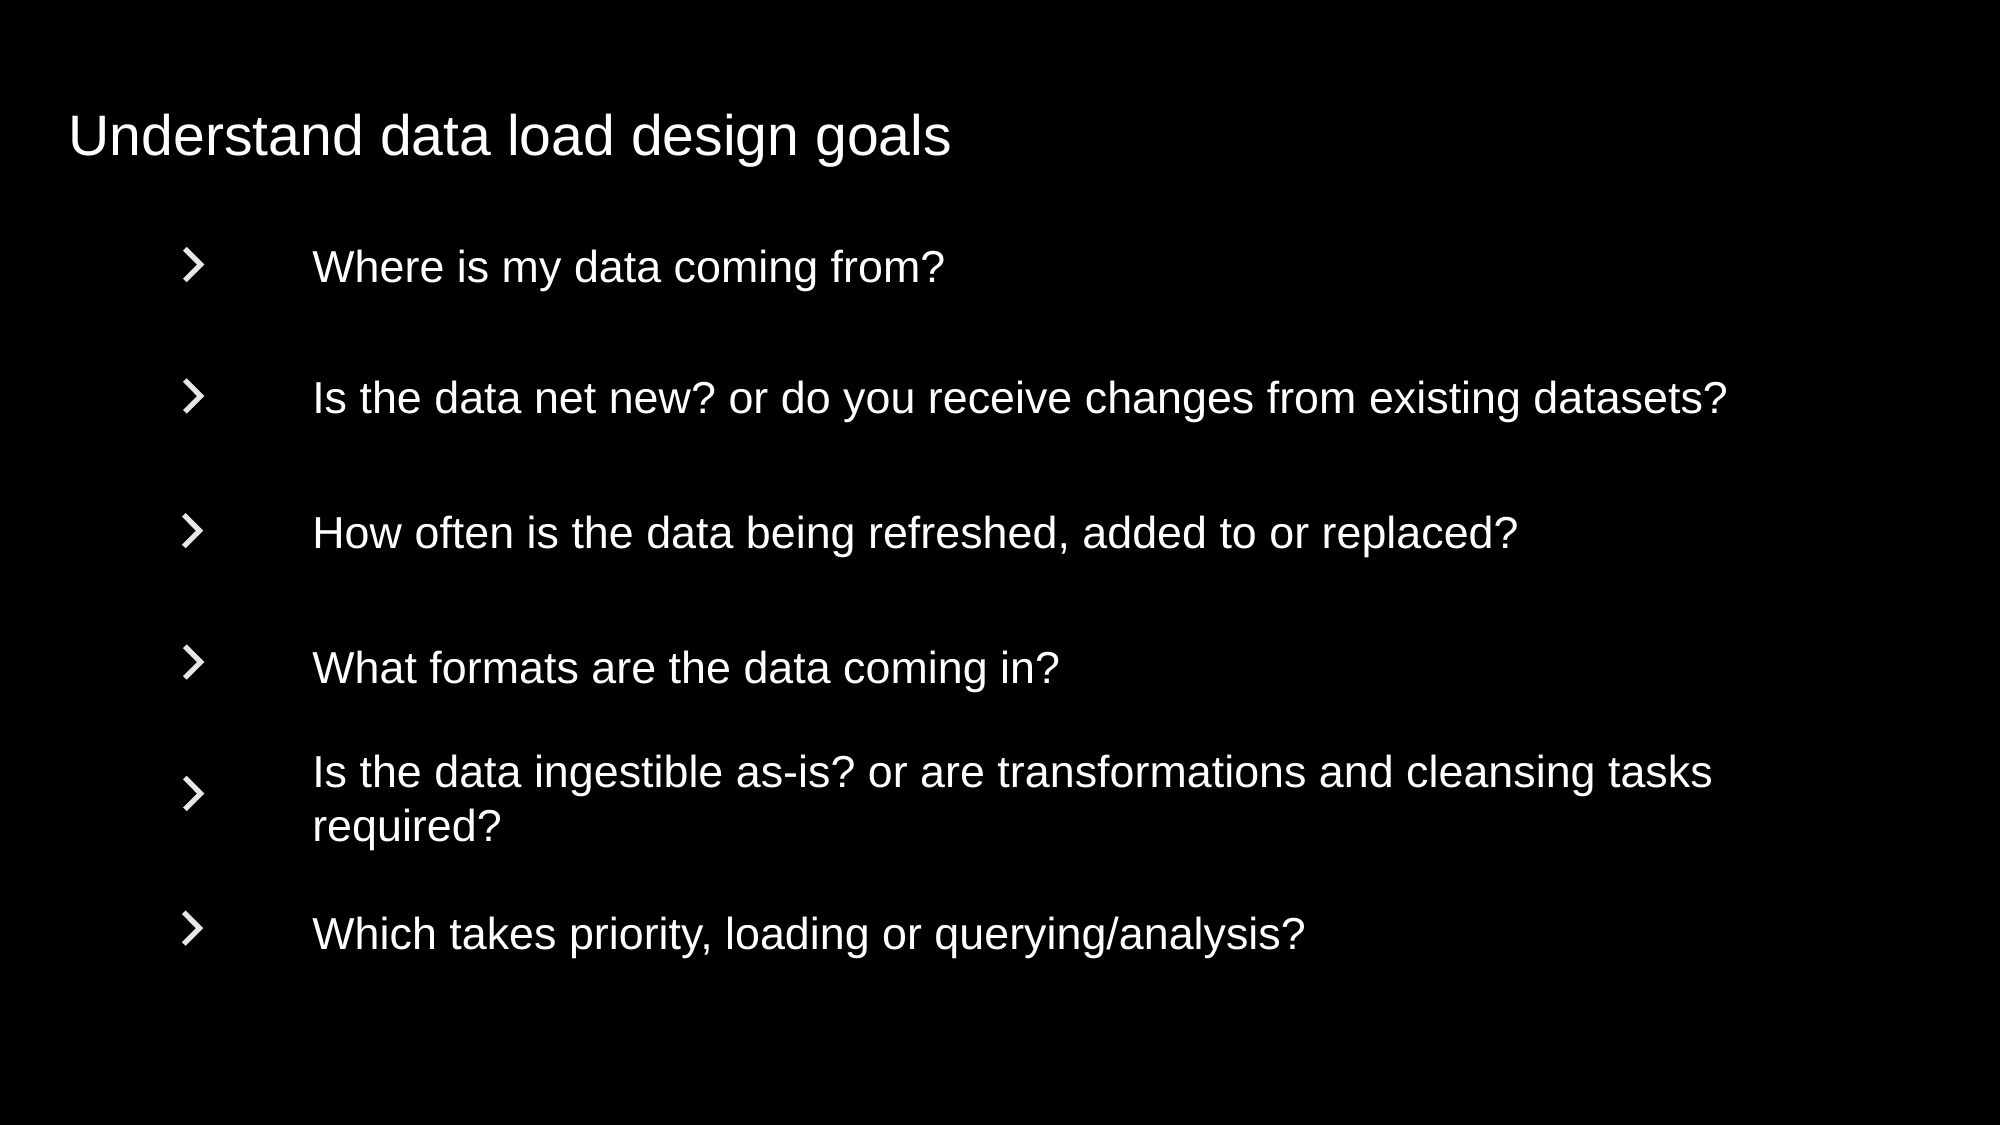

# Understand data load design goals
Where is my data coming from?

Is the data net new? or do you receive changes from existing datasets?

How often is the data being refreshed, added to or replaced?

What formats are the data coming in?

Is the data ingestible as-is? or are transformations and cleansing tasks required?

Which takes priority, loading or querying/analysis?